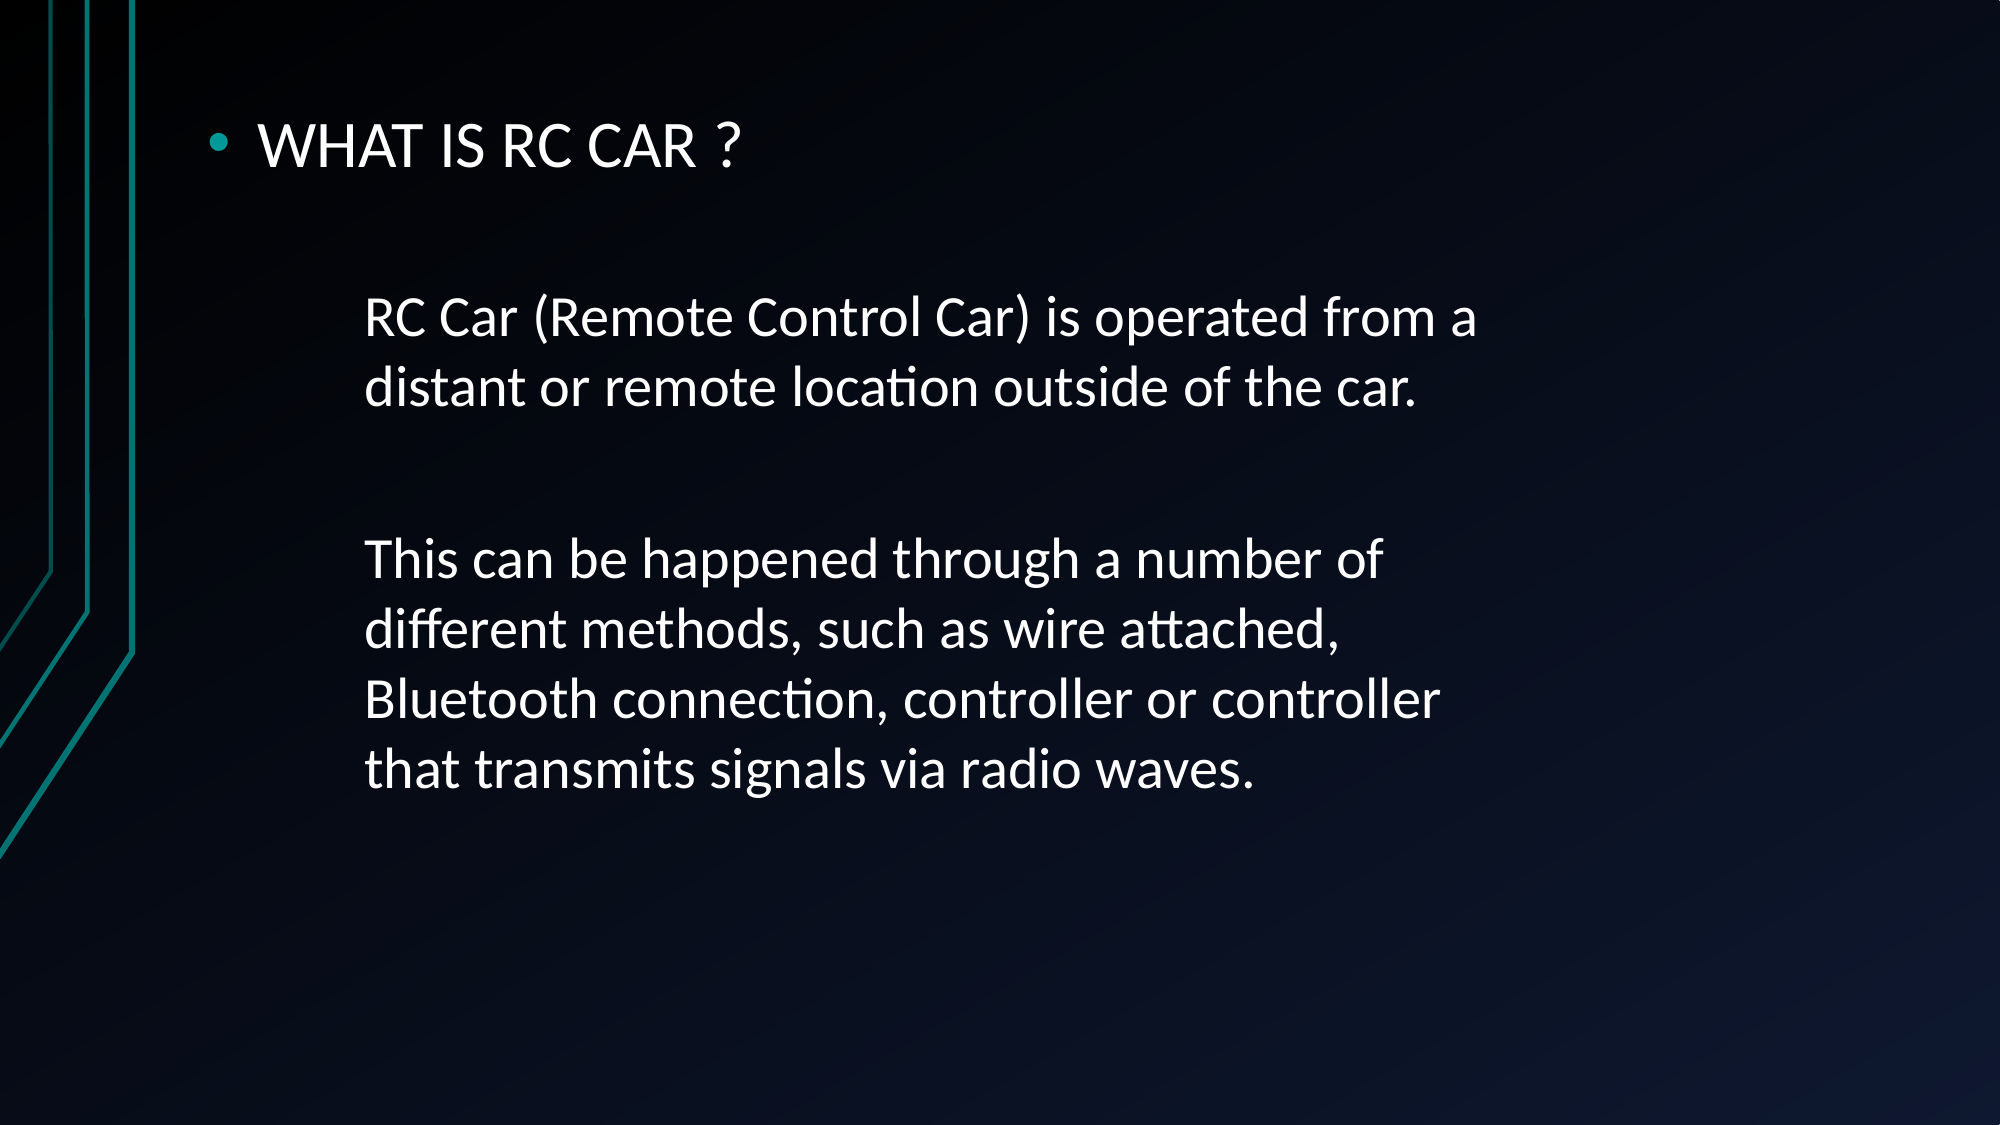

WHAT IS RC CAR ?
RC Car (Remote Control Car) is operated from a distant or remote location outside of the car.
This can be happened through a number of different methods, such as wire attached, Bluetooth connection, controller or controller that transmits signals via radio waves.